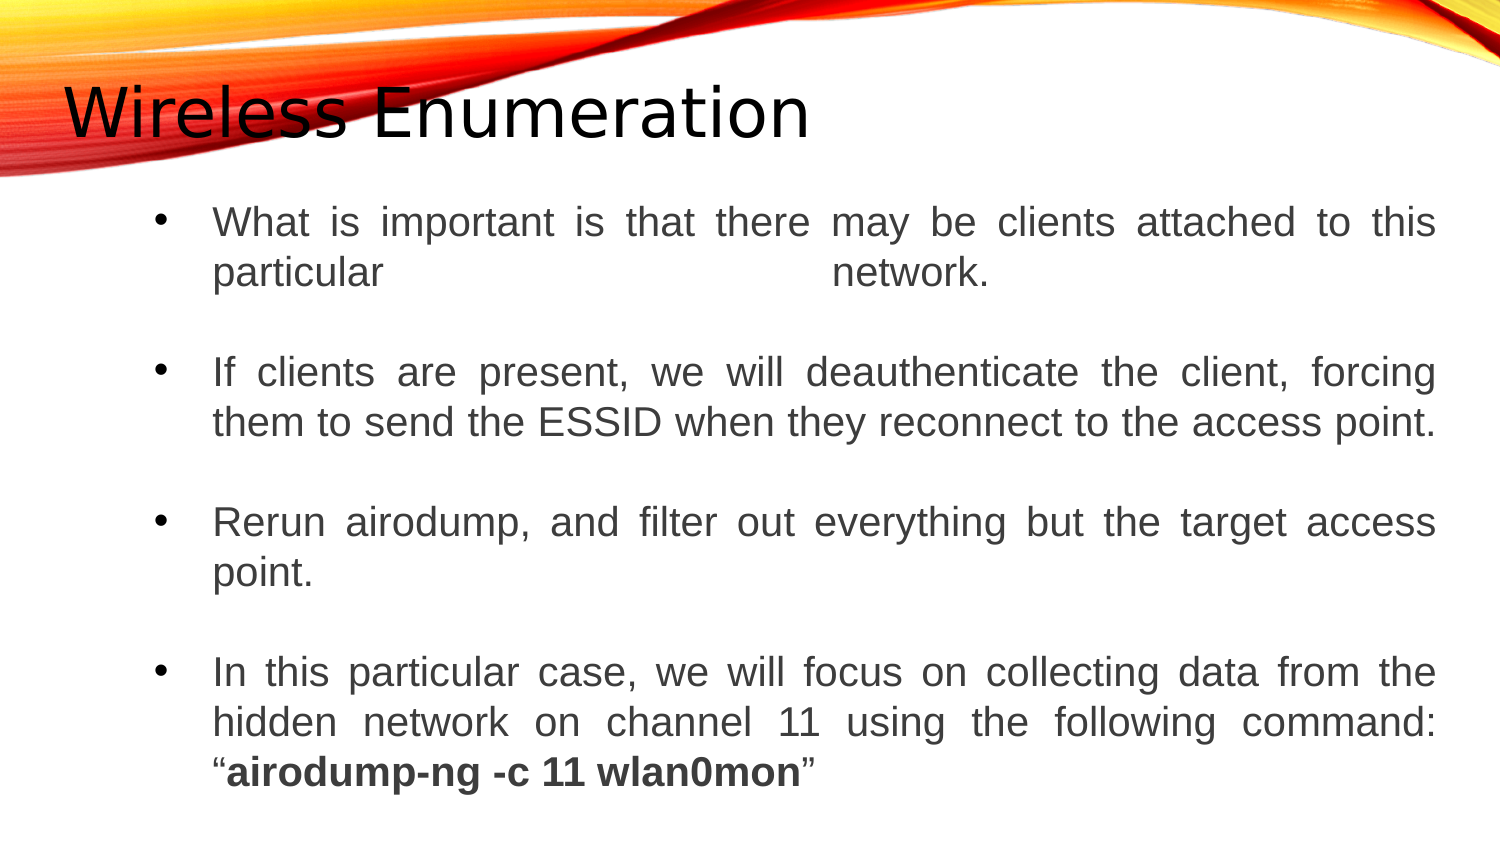

# Wireless Enumeration

What is important is that there may be clients attached to this particular network.
If clients are present, we will deauthenticate the client, forcing them to send the ESSID when they reconnect to the access point.
Rerun airodump, and filter out everything but the target access point.
In this particular case, we will focus on collecting data from the hidden network on channel 11 using the following command: “airodump-ng -c 11 wlan0mon”